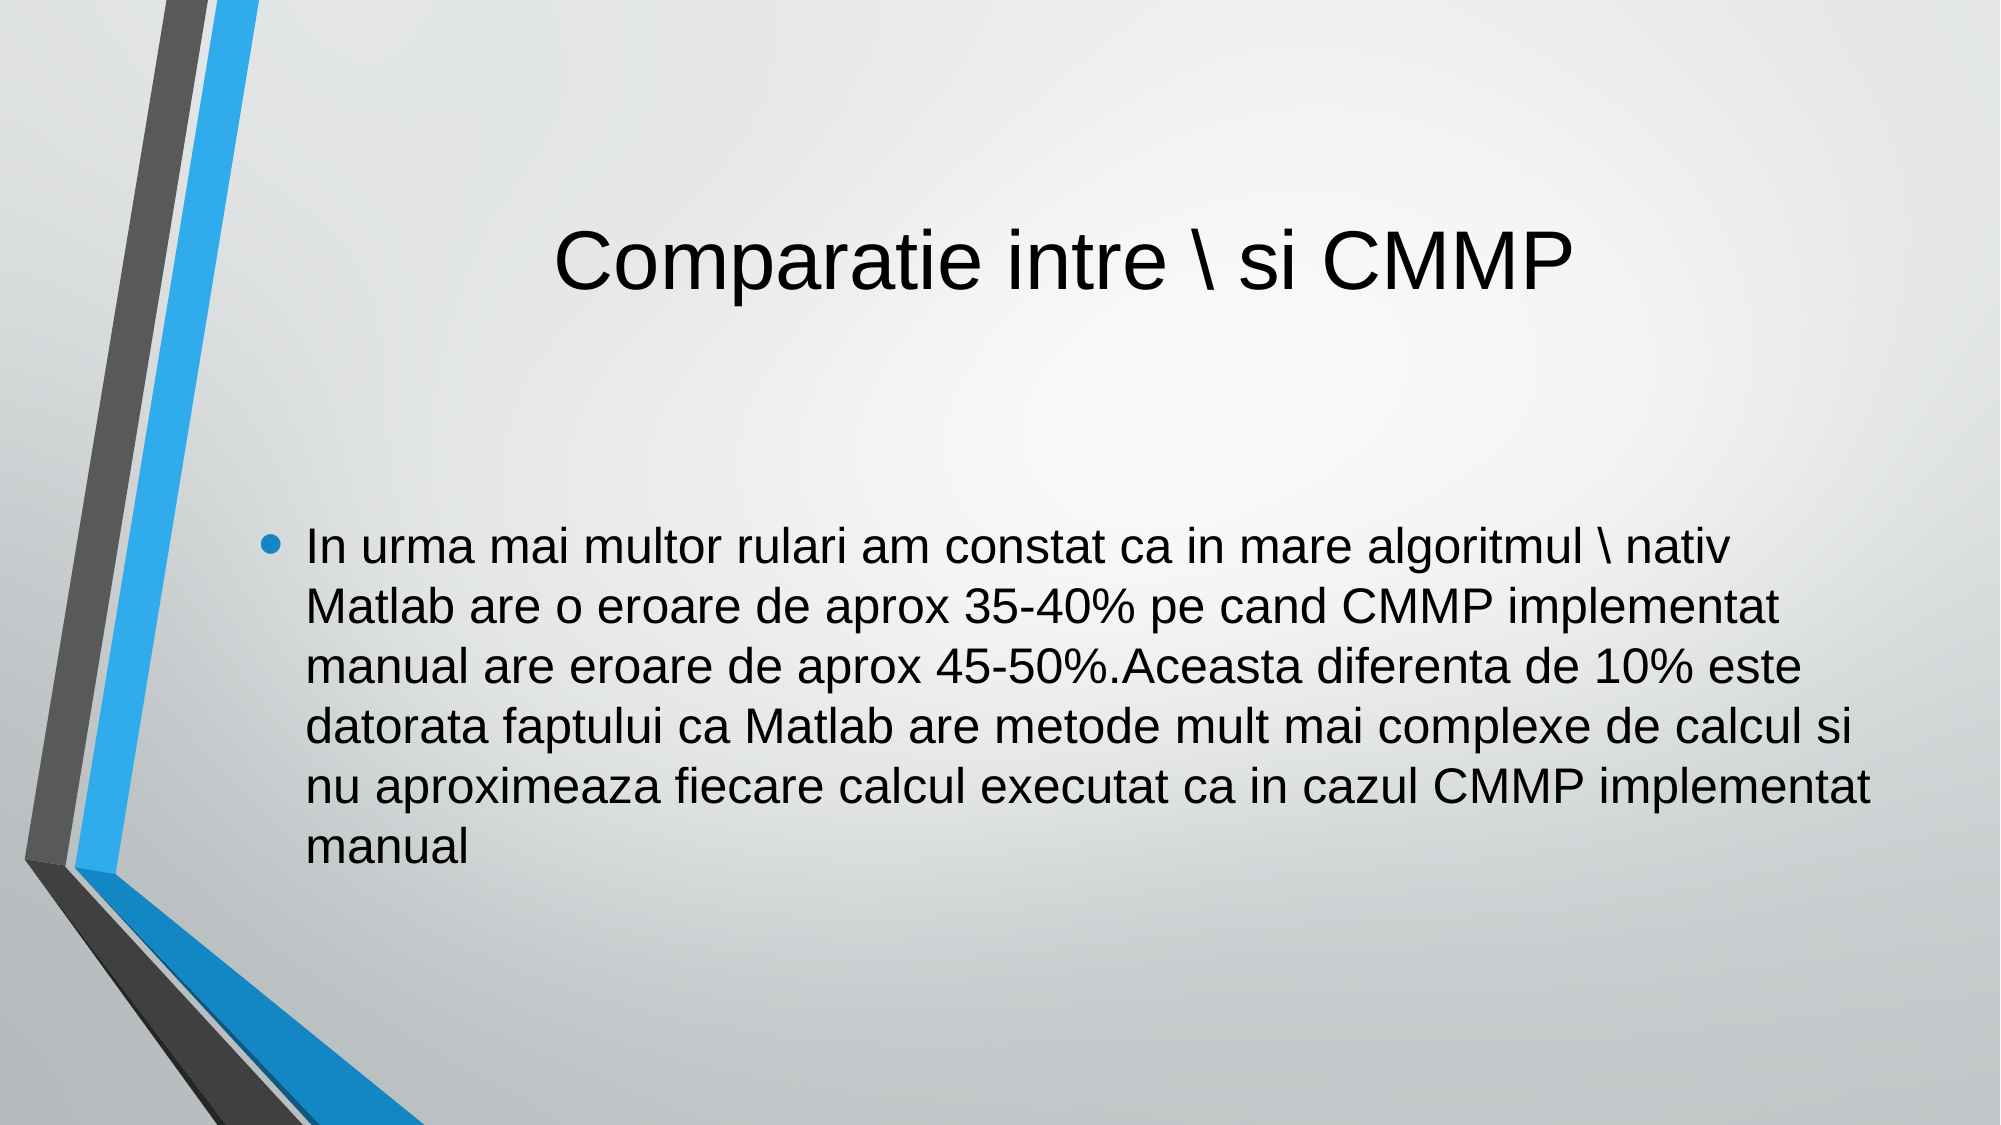

# Comparatie intre \ si CMMP
In urma mai multor rulari am constat ca in mare algoritmul \ nativ Matlab are o eroare de aprox 35-40% pe cand CMMP implementat manual are eroare de aprox 45-50%.Aceasta diferenta de 10% este datorata faptului ca Matlab are metode mult mai complexe de calcul si nu aproximeaza fiecare calcul executat ca in cazul CMMP implementat manual